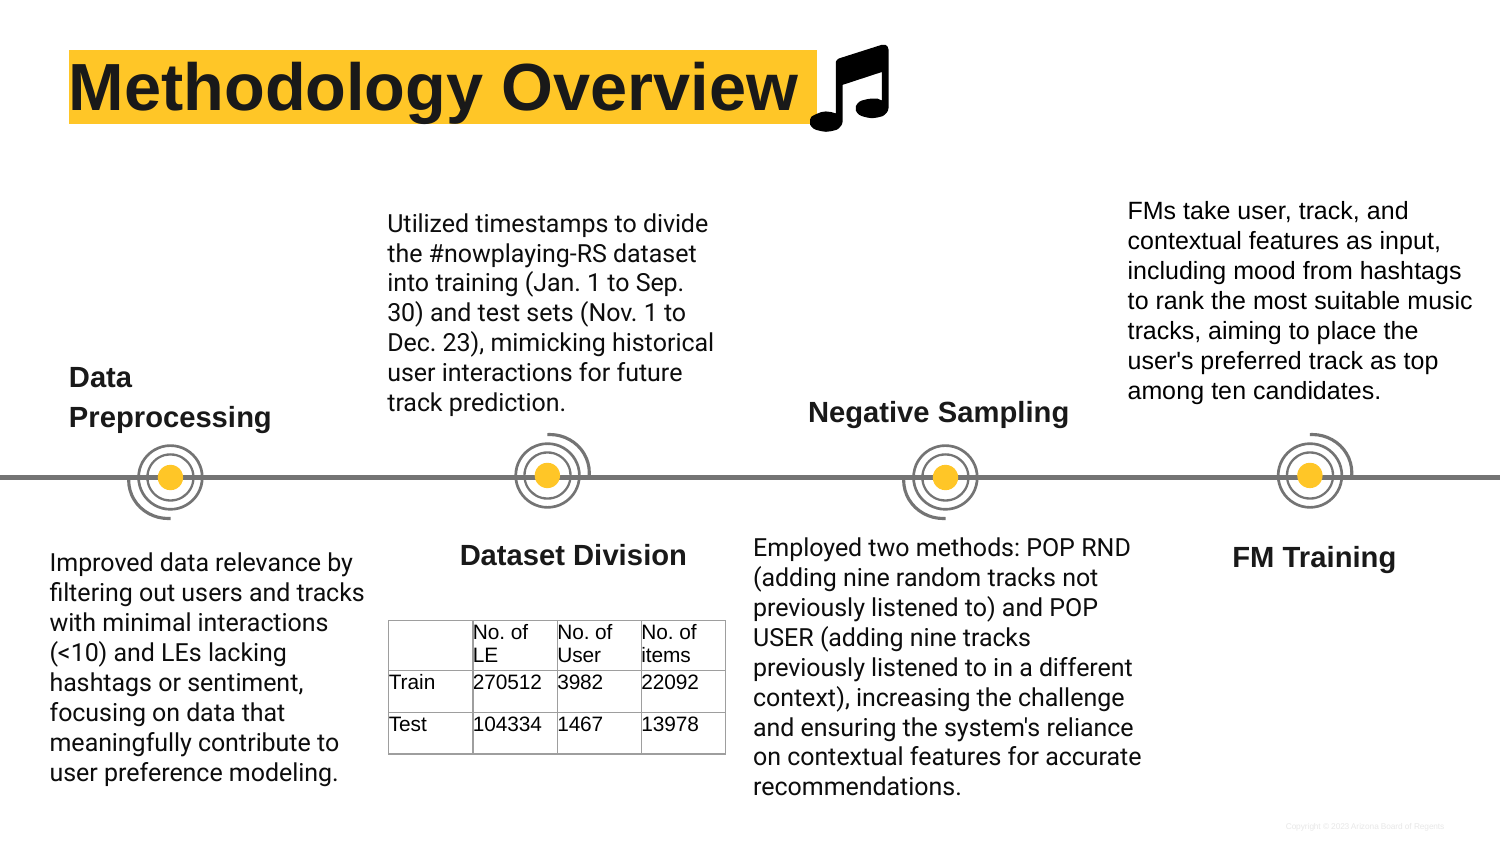

# Methodology Overview
FMs take user, track, and contextual features as input, including mood from hashtags to rank the most suitable music tracks, aiming to place the user's preferred track as top among ten candidates.
Utilized timestamps to divide the #nowplaying-RS dataset into training (Jan. 1 to Sep. 30) and test sets (Nov. 1 to Dec. 23), mimicking historical user interactions for future track prediction.
Data Preprocessing
Negative Sampling

Employed two methods: POP RND (adding nine random tracks not previously listened to) and POP USER (adding nine tracks previously listened to in a different context), increasing the challenge and ensuring the system's reliance on contextual features for accurate recommendations.
Improved data relevance by filtering out users and tracks with minimal interactions (<10) and LEs lacking hashtags or sentiment, focusing on data that meaningfully contribute to user preference modeling.
Dataset Division
FM Training
|  | No. of LE | No. of User | No. of items |
| --- | --- | --- | --- |
| Train | 270512 | 3982 | 22092 |
| Test | 104334 | 1467 | 13978 |